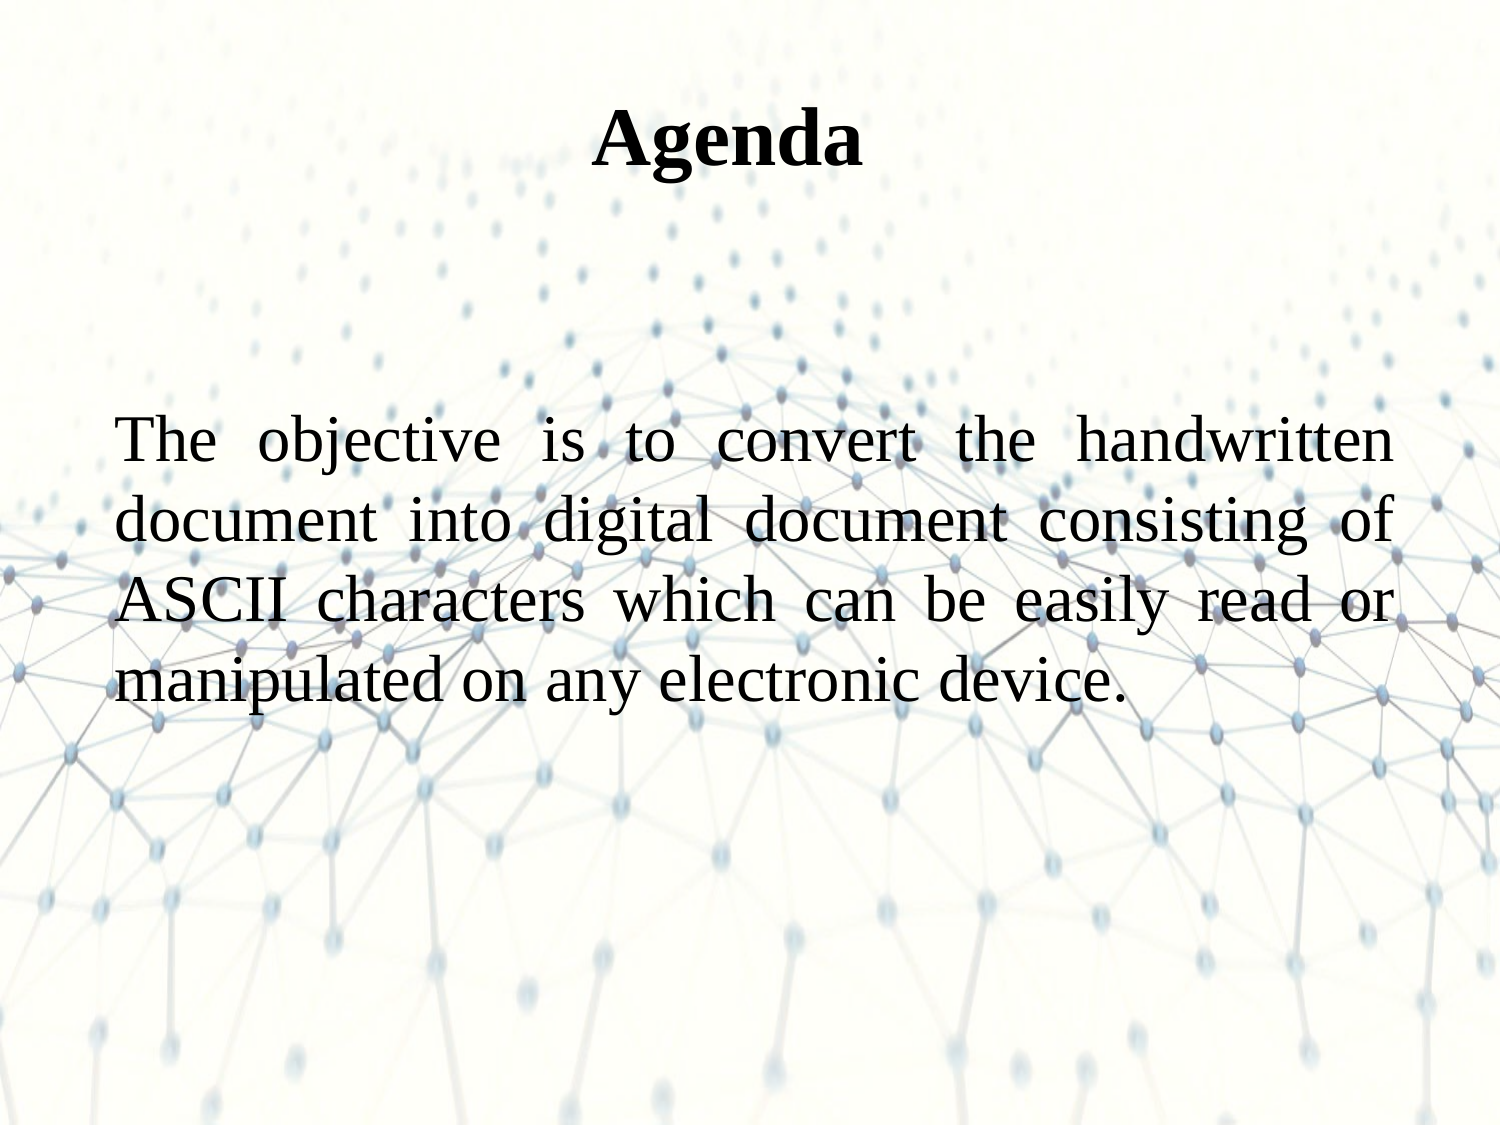

Agenda
The objective is to convert the handwritten document into digital document consisting of ASCII characters which can be easily read or manipulated on any electronic device.